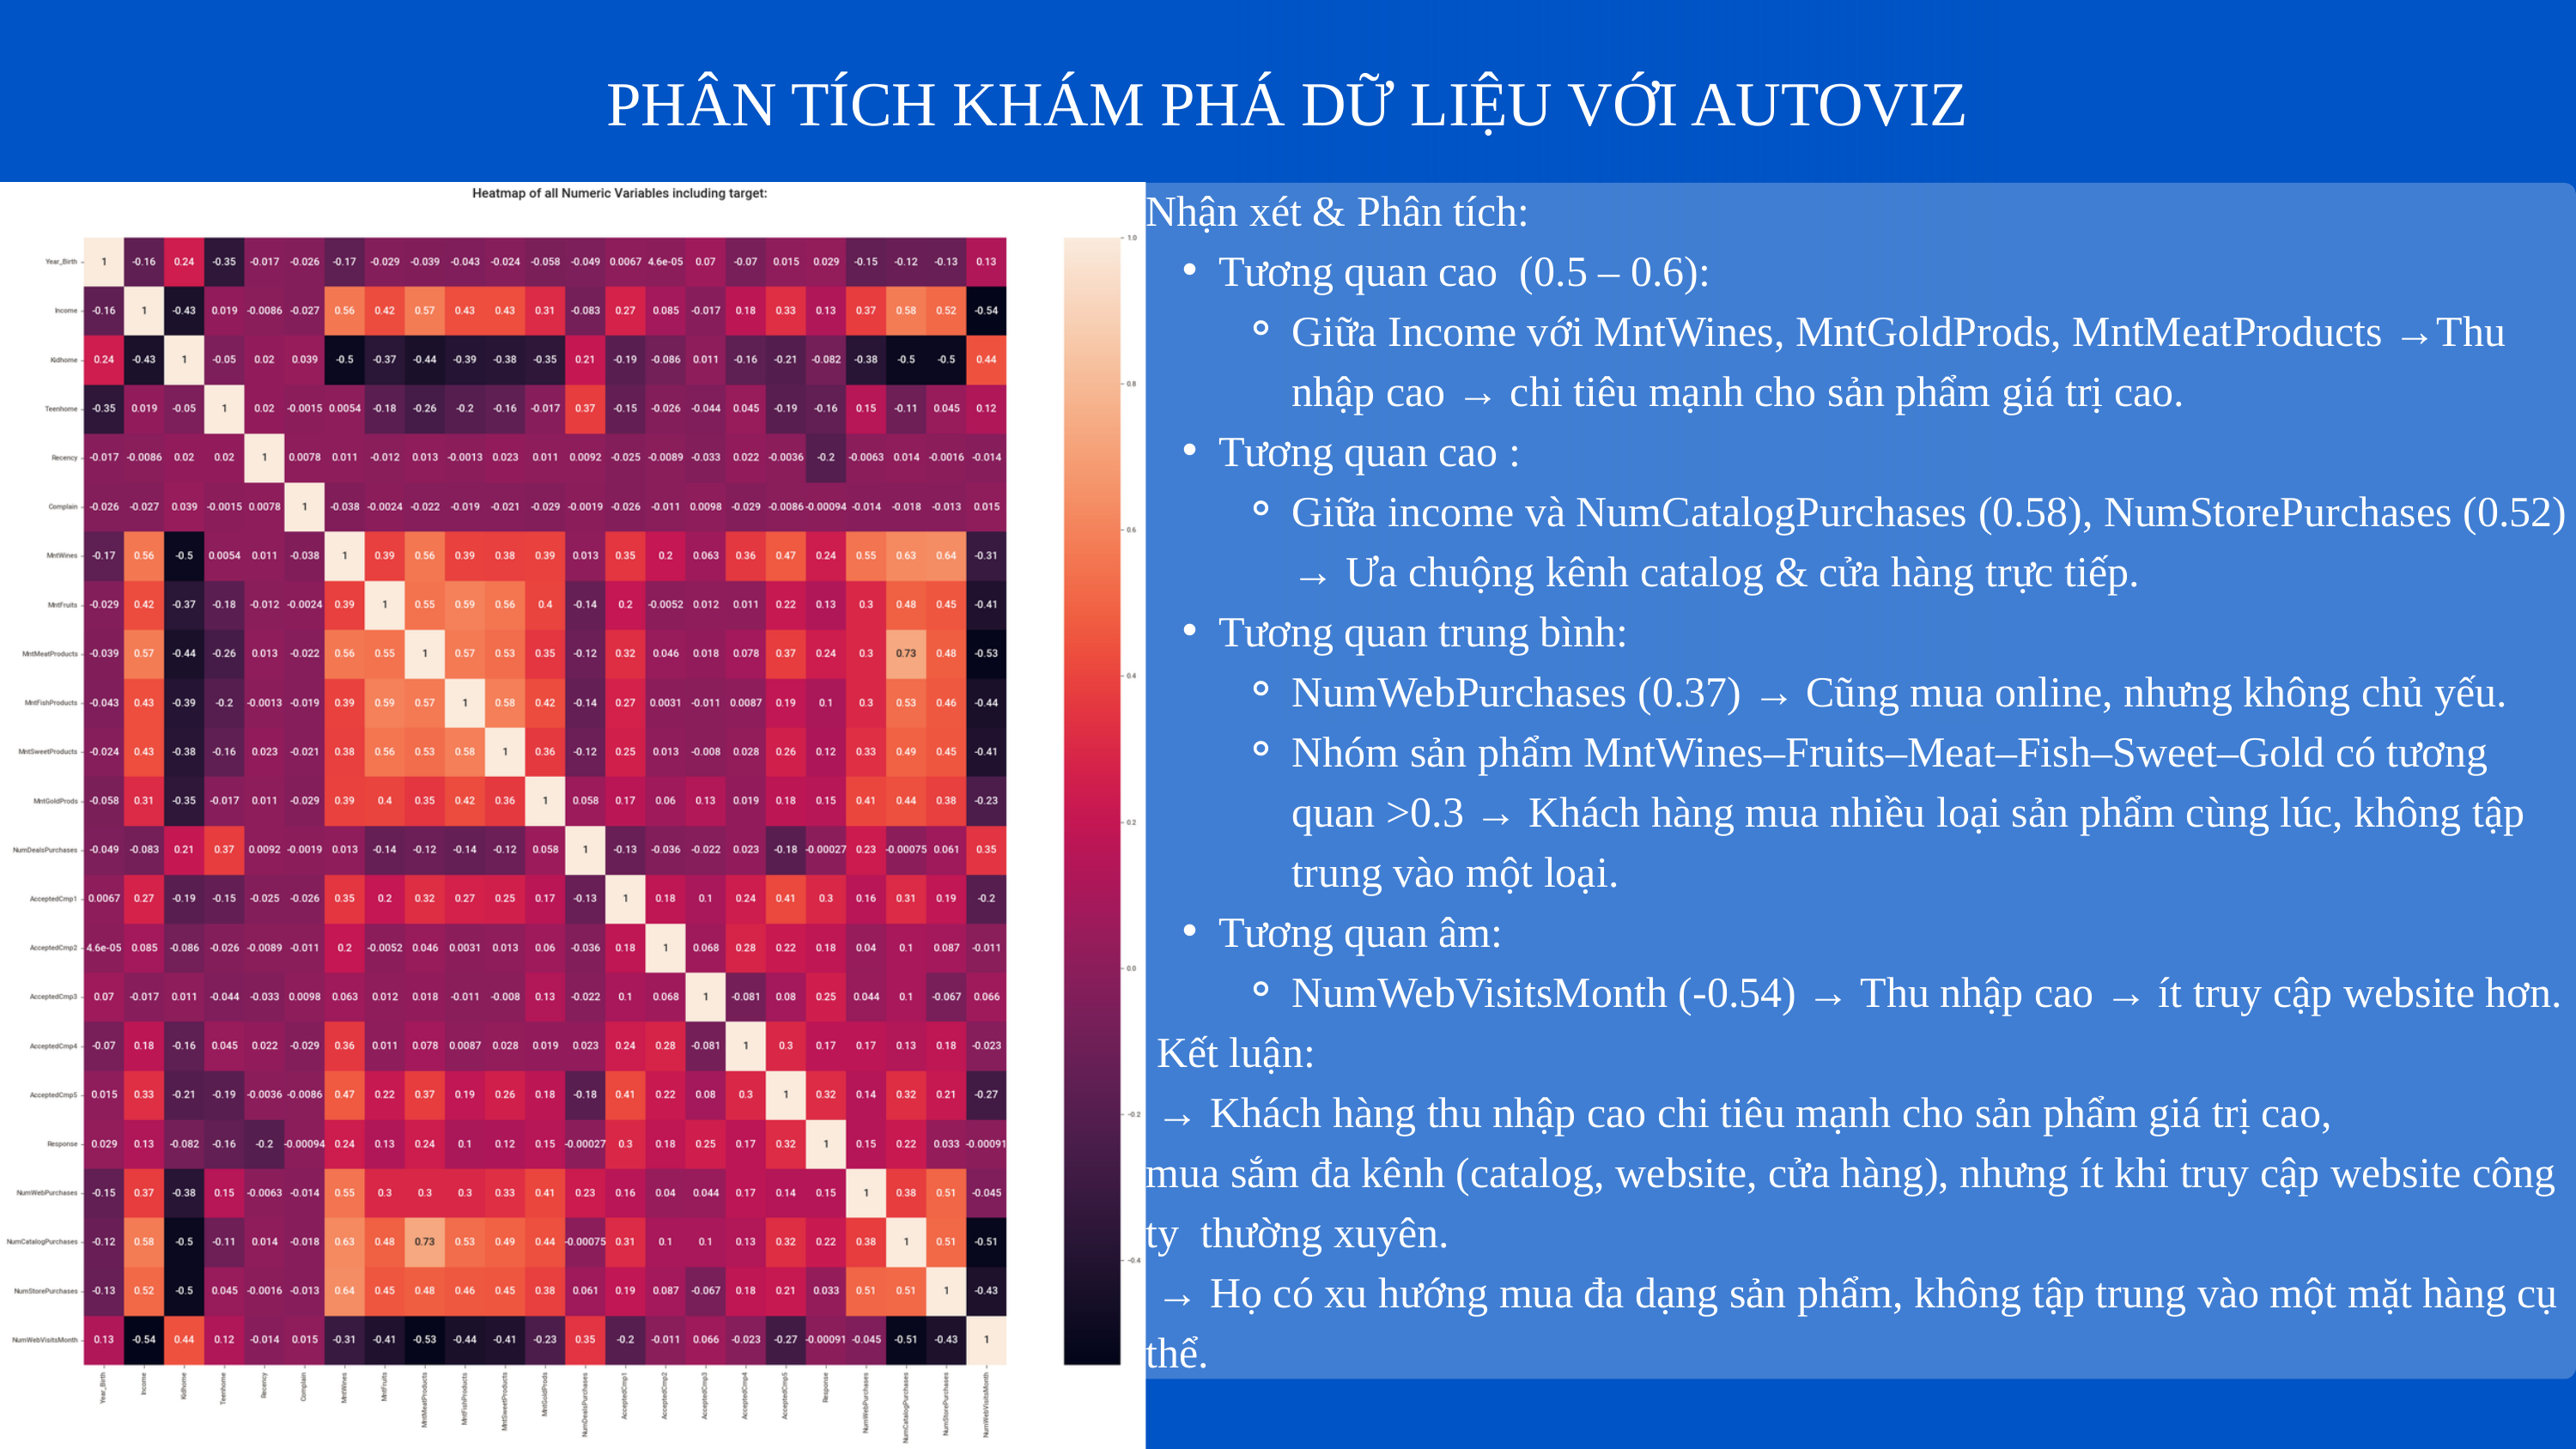

PHÂN TÍCH KHÁM PHÁ DỮ LIỆU VỚI AUTOVIZ

Nhận xét & Phân tích:
Tương quan cao  (0.5 – 0.6):
Giữa Income với MntWines, MntGoldProds, MntMeatProducts →Thu nhập cao → chi tiêu mạnh cho sản phẩm giá trị cao.
Tương quan cao :
Giữa income và NumCatalogPurchases (0.58), NumStorePurchases (0.52) → Ưa chuộng kênh catalog & cửa hàng trực tiếp.
Tương quan trung bình:
NumWebPurchases (0.37) → Cũng mua online, nhưng không chủ yếu.
Nhóm sản phẩm MntWines–Fruits–Meat–Fish–Sweet–Gold có tương quan >0.3 → Khách hàng mua nhiều loại sản phẩm cùng lúc, không tập trung vào một loại.
Tương quan âm:
NumWebVisitsMonth (-0.54) → Thu nhập cao → ít truy cập website hơn.
 Kết luận:
 → Khách hàng thu nhập cao chi tiêu mạnh cho sản phẩm giá trị cao,
mua sắm đa kênh (catalog, website, cửa hàng), nhưng ít khi truy cập website công ty  thường xuyên.
 → Họ có xu hướng mua đa dạng sản phẩm, không tập trung vào một mặt hàng cụ thể.